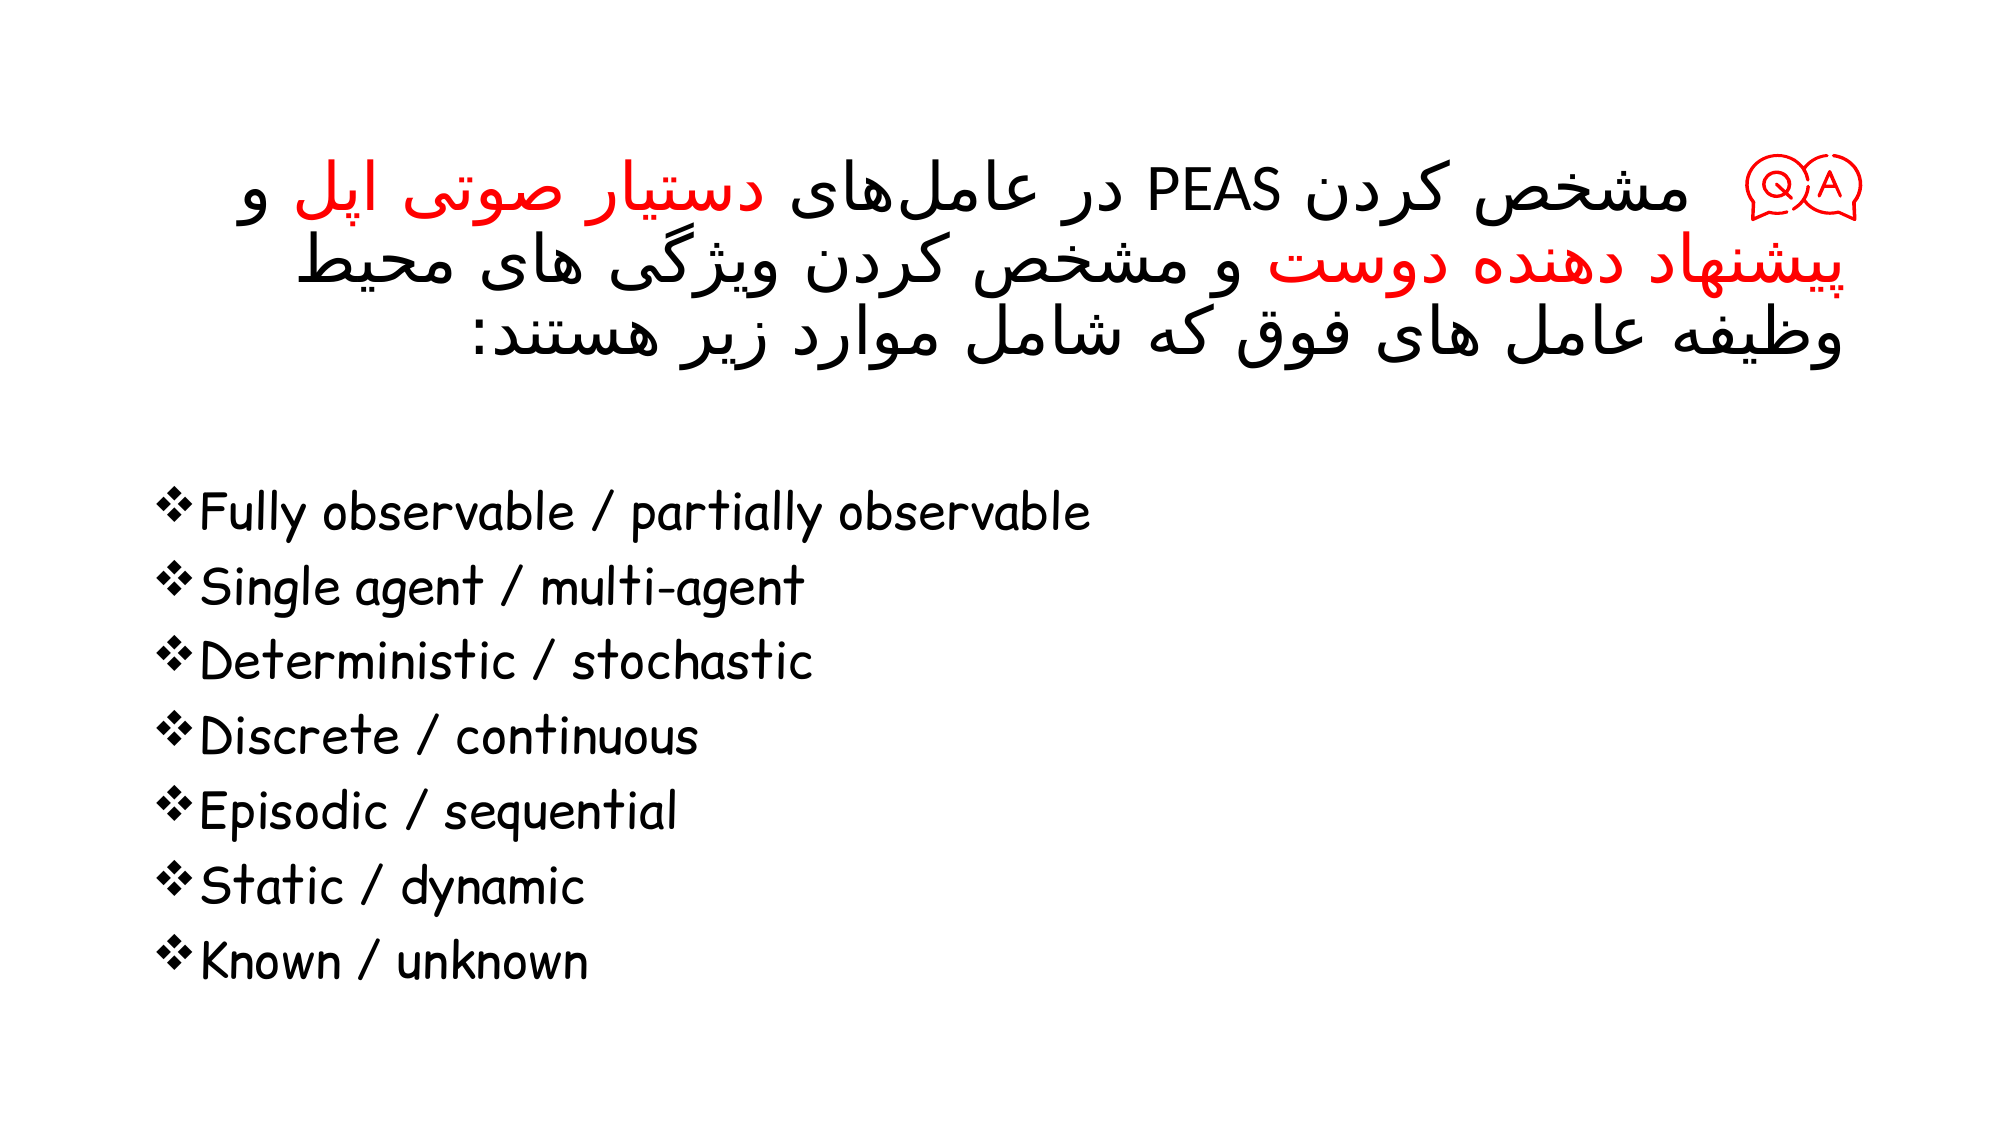

# مشخص کردن PEAS در عامل‌های دستیار صوتی اپل و پیشنهاد دهنده دوست و مشخص کردن ویژگی های محیط وظیفه عامل های فوق که شامل موارد زیر هستند:

Fully observable / partially observable
Single agent / multi-agent
Deterministic / stochastic
Discrete / continuous
Episodic / sequential
Static / dynamic
Known / unknown